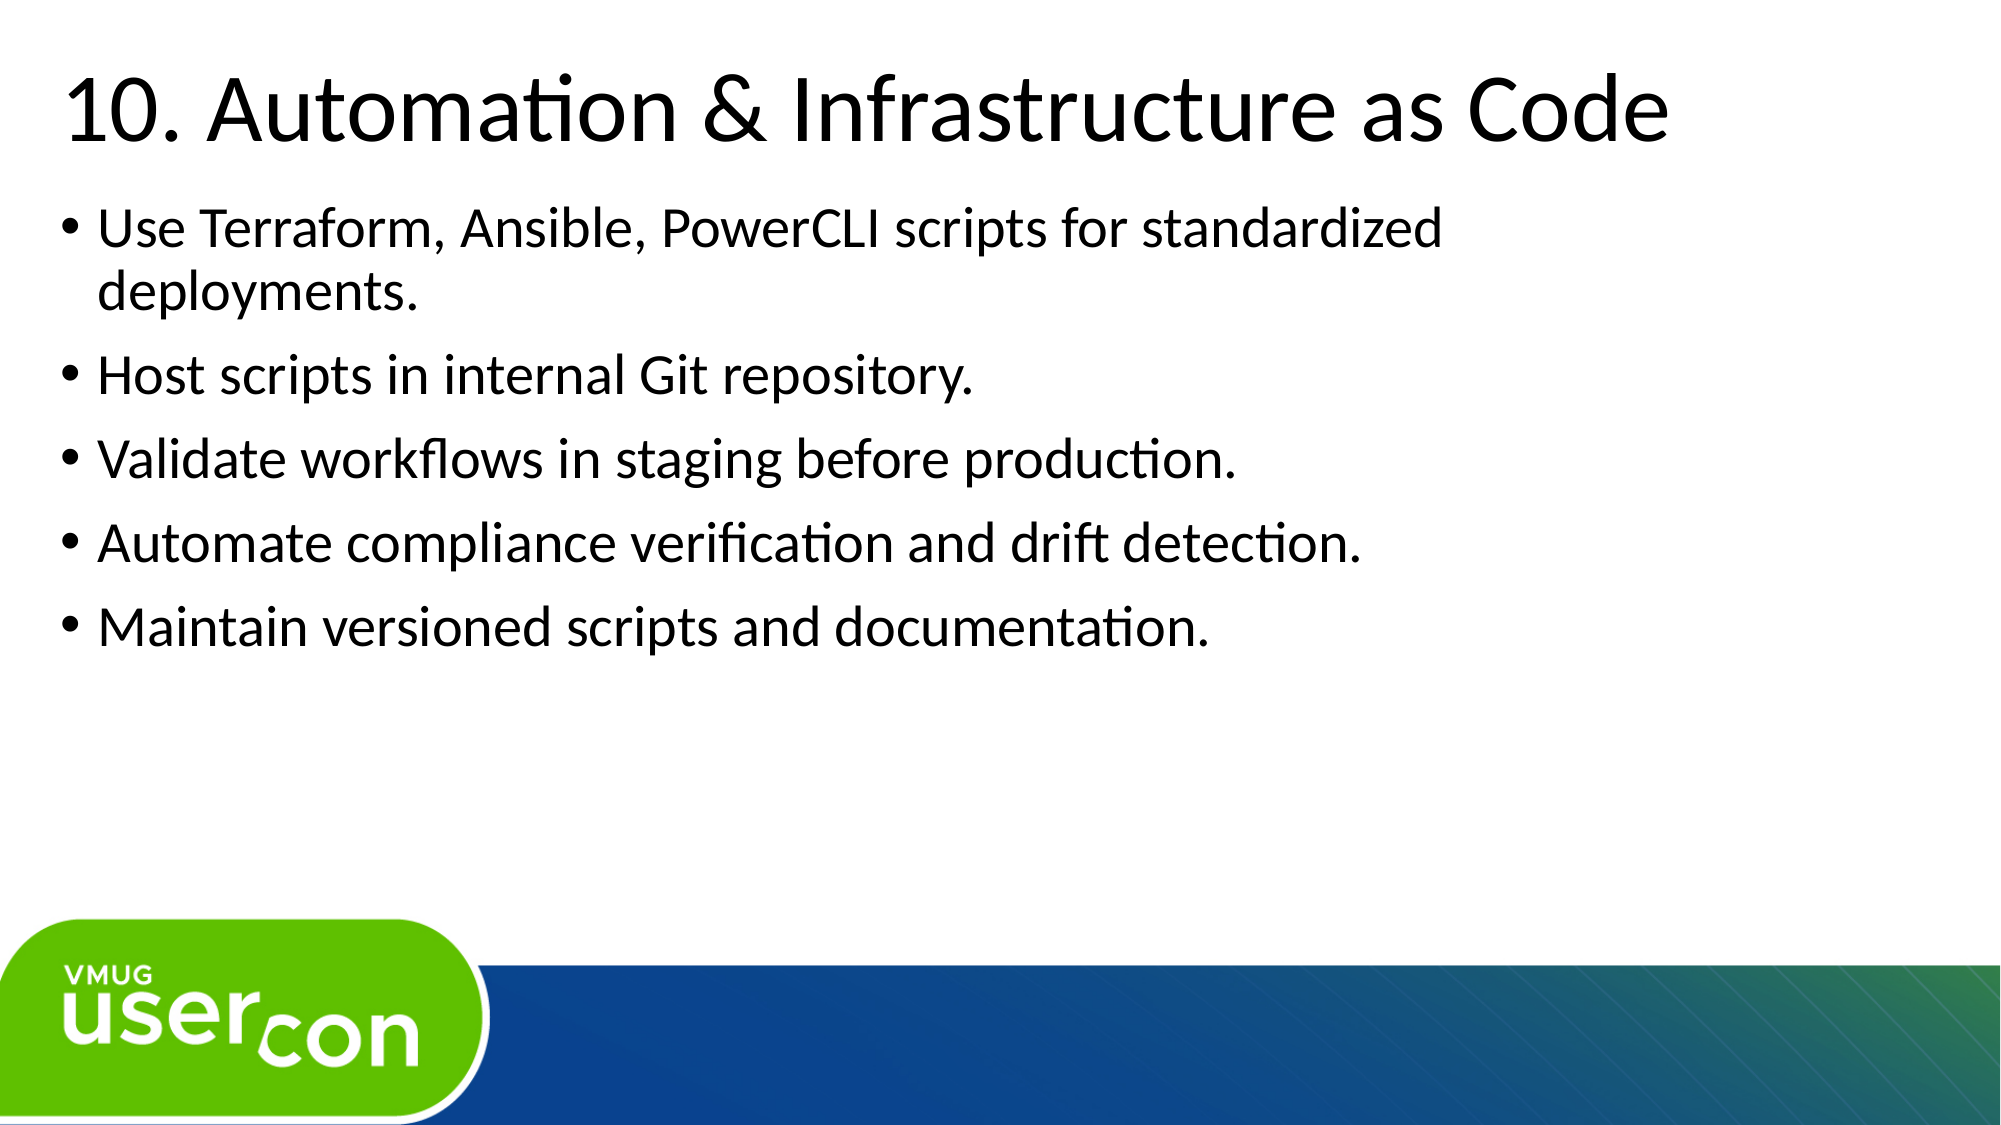

# 10. Automation & Infrastructure as Code
Use Terraform, Ansible, PowerCLI scripts for standardized deployments.
Host scripts in internal Git repository.
Validate workflows in staging before production.
Automate compliance verification and drift detection.
Maintain versioned scripts and documentation.